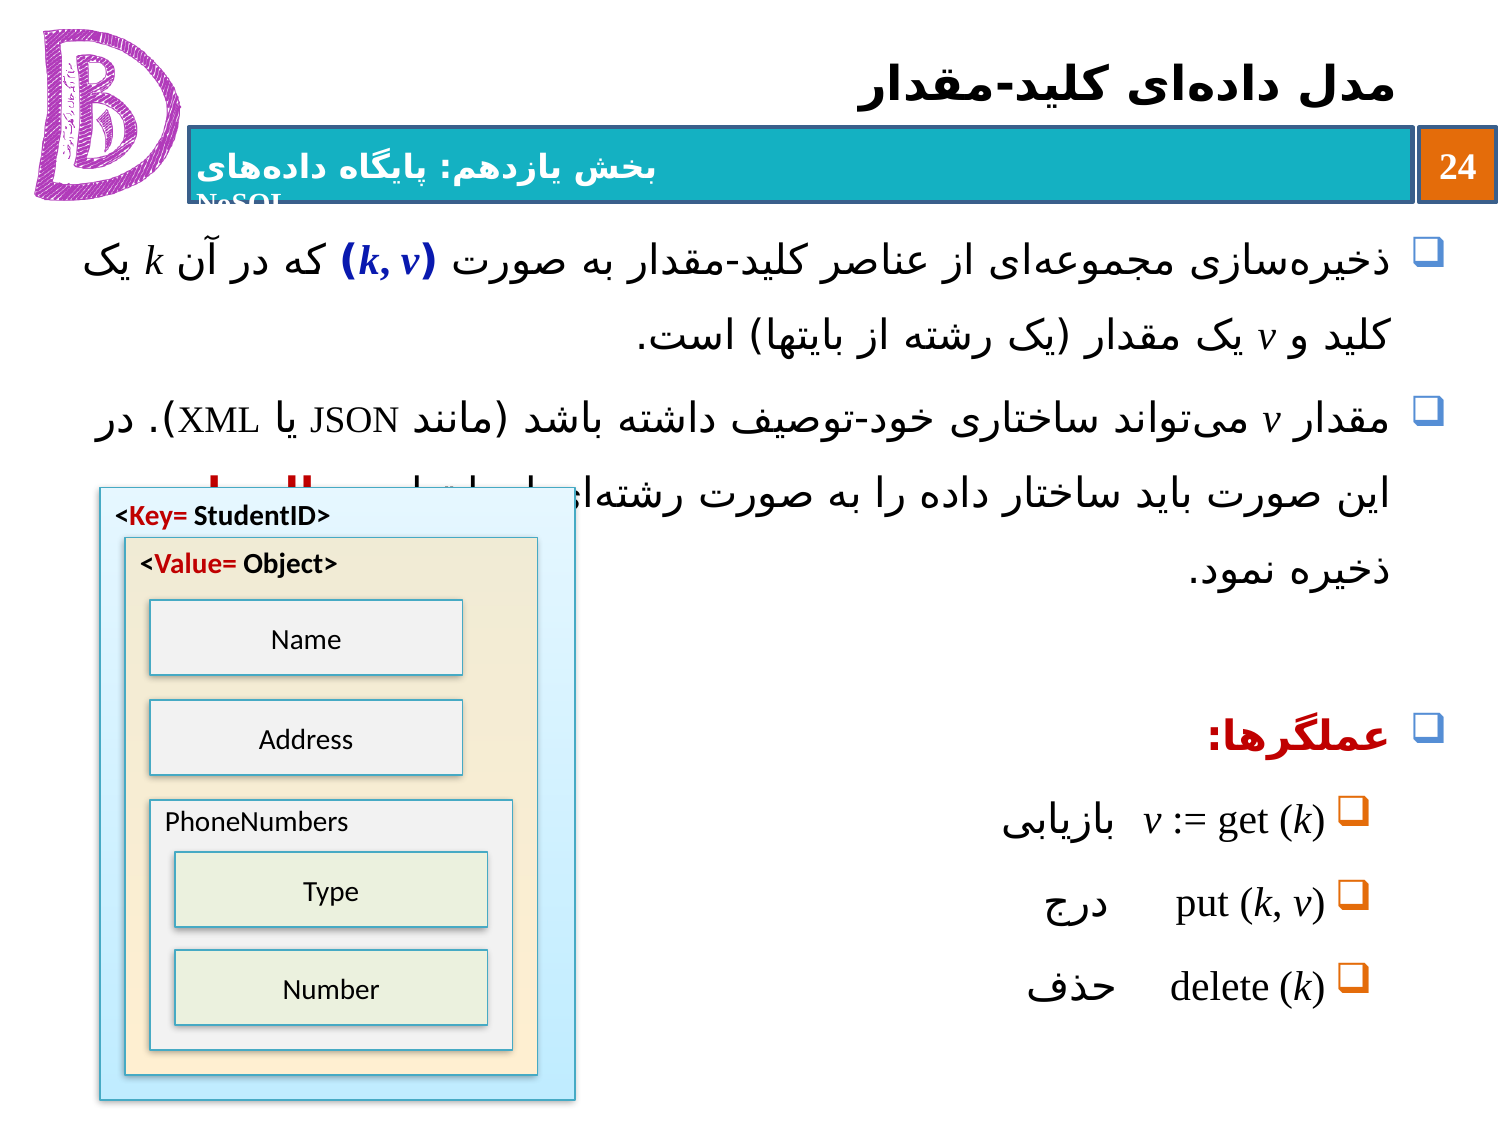

# مدل داده‌ای کلید-مقدار
ذخیره‌سازی مجموعه‌ای از عناصر کلید-مقدار به صورت (k, v) که در آن k یک کلید و v یک مقدار (یک رشته از بایتها) است.
مقدار v می‌تواند ساختاری خود-توصیف داشته باشد (مانند JSON یا XML). در این صورت باید ساختار داده را به صورت رشته‌ای از بایتها سریال‌سازی و ذخیره نمود.

عملگرها:
v := get (k)  بازیابی
put (k, v)     درج
delete (k)    حذف

<Key= StudentID>

<Value= Object>

Name
Address
PhoneNumbers

Type
Number